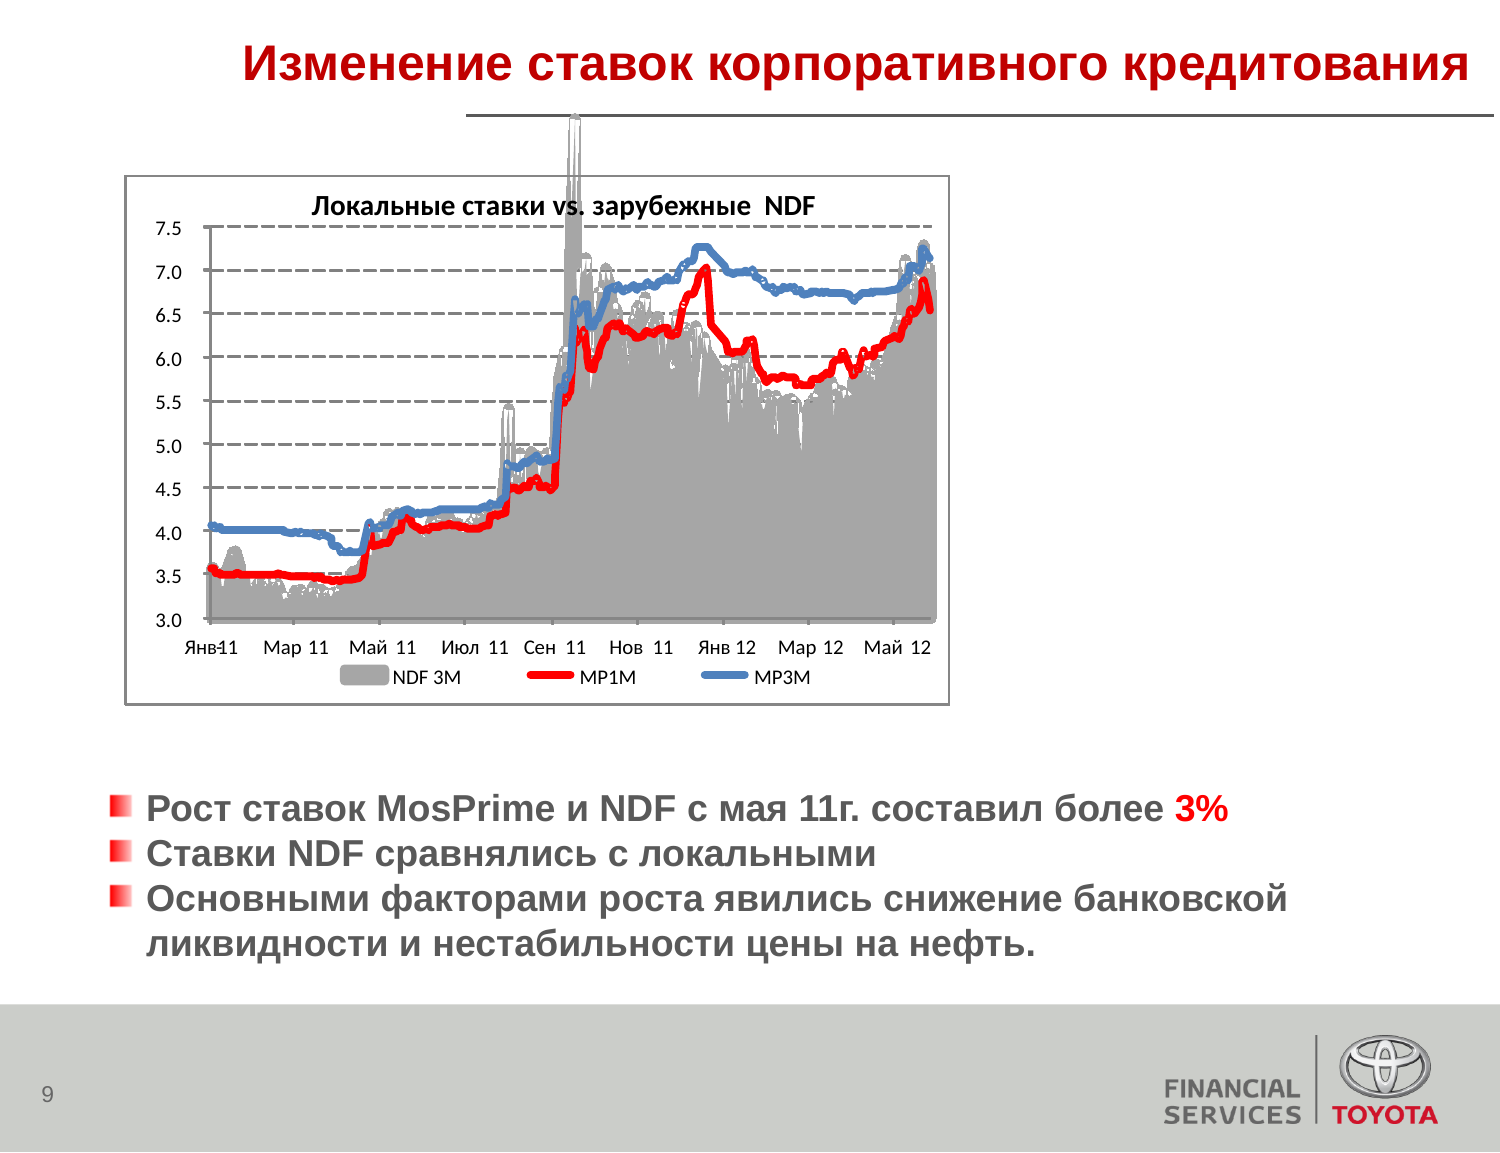

Изменение ставок корпоративного кредитования

Локальные ставки vs. зарубежные  NDF

7.5

7.0

6.5

6.0
5.5
5.0
4.5
4.0
3.5
3.0

Янв
-
11
Mар

11
Mай

11
Июл

    11
Сен

11
Нов

11
Янв

12
Mар

12
Mай

12
NDF 3M
MP1M
MP3M

Рост ставок MosPrime и NDF с мая 11г. составил более 3%
Ставки NDF сравнялись с локальными
Основными факторами роста явились снижение банковской ликвидности и нестабильности цены на нефть.
9